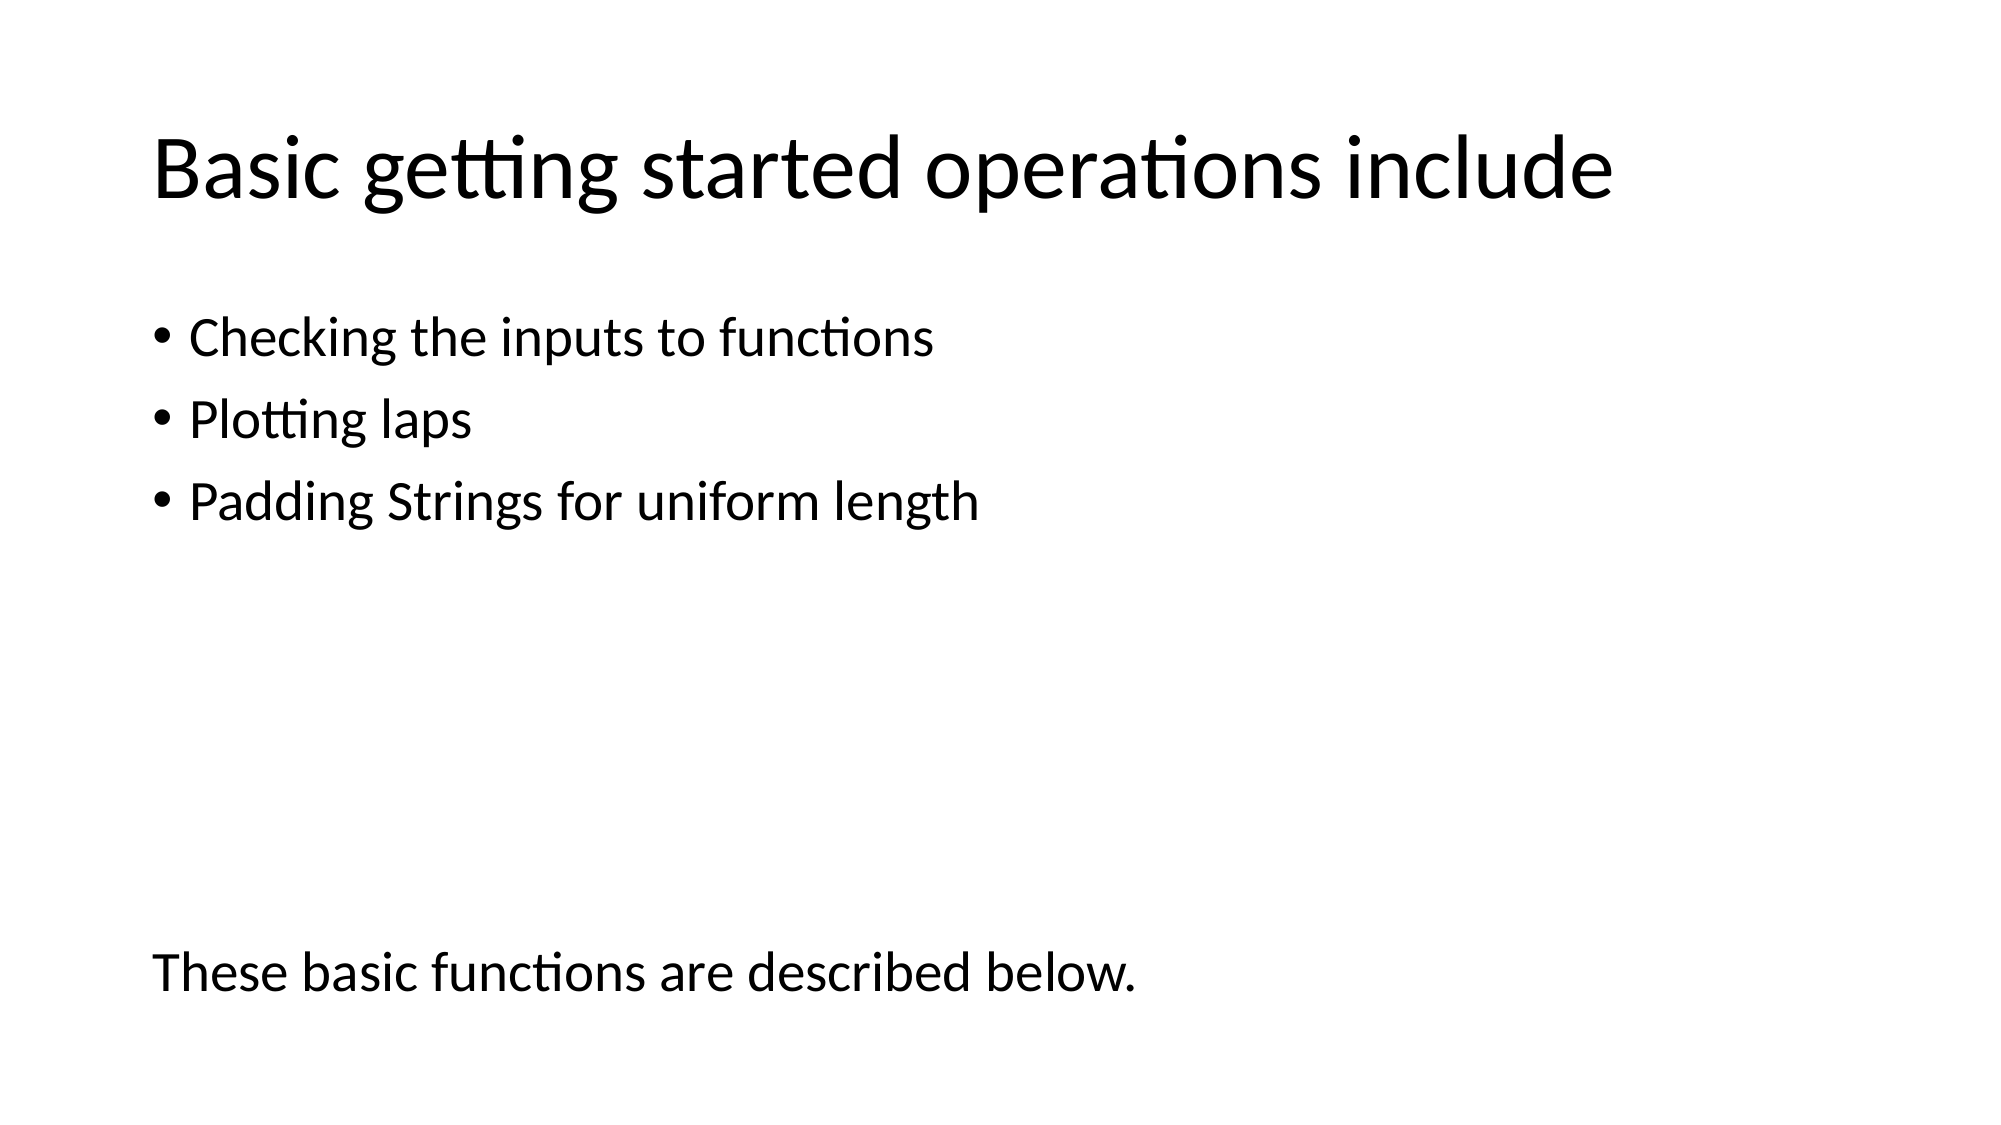

# Basic getting started operations include
Checking the inputs to functions
Plotting laps
Padding Strings for uniform length

These basic functions are described below.